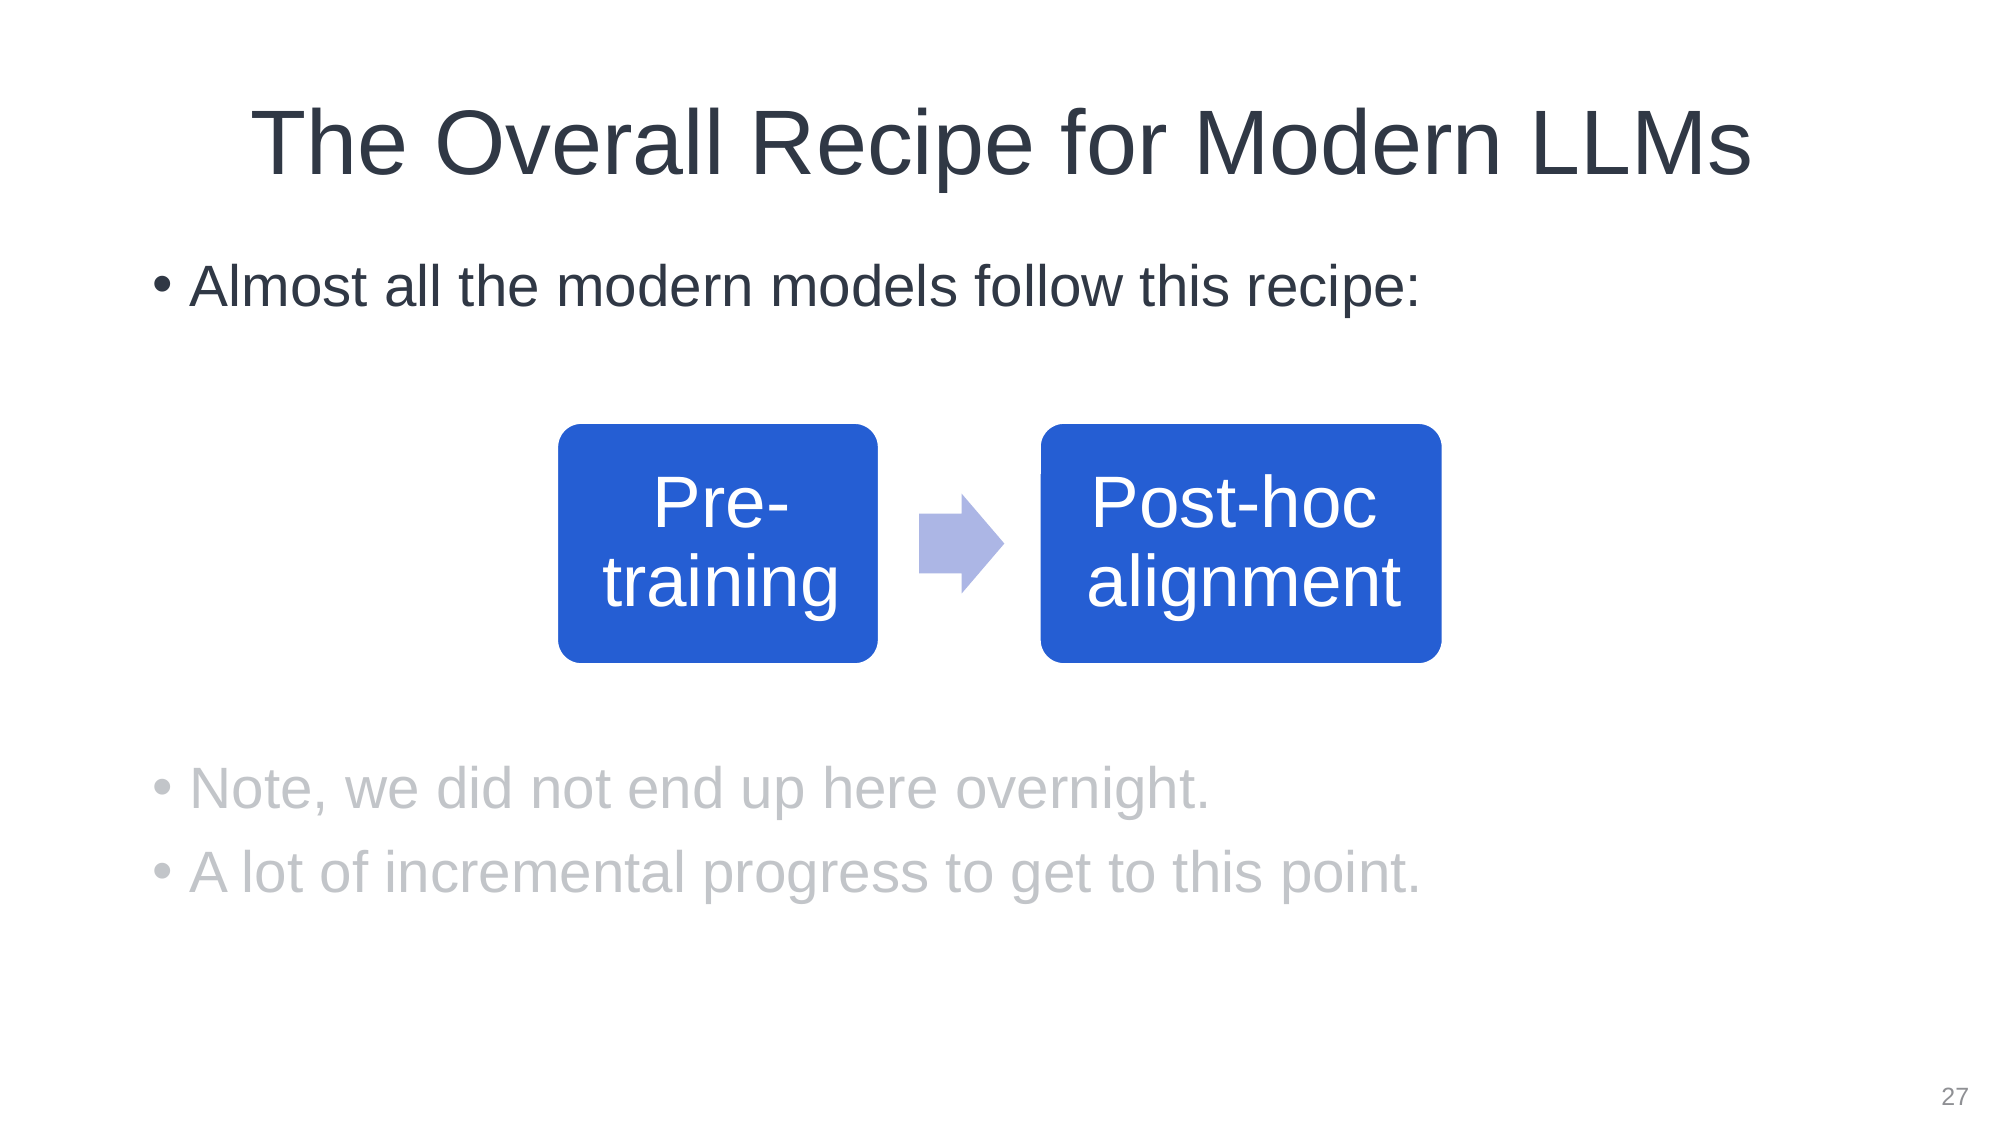

# The Overall Recipe for Modern LLMs
Almost all the modern models follow this recipe:

Note, we did not end up here overnight.
A lot of incremental progress to get to this point.
Pre-training

Post-hoc
alignment

27